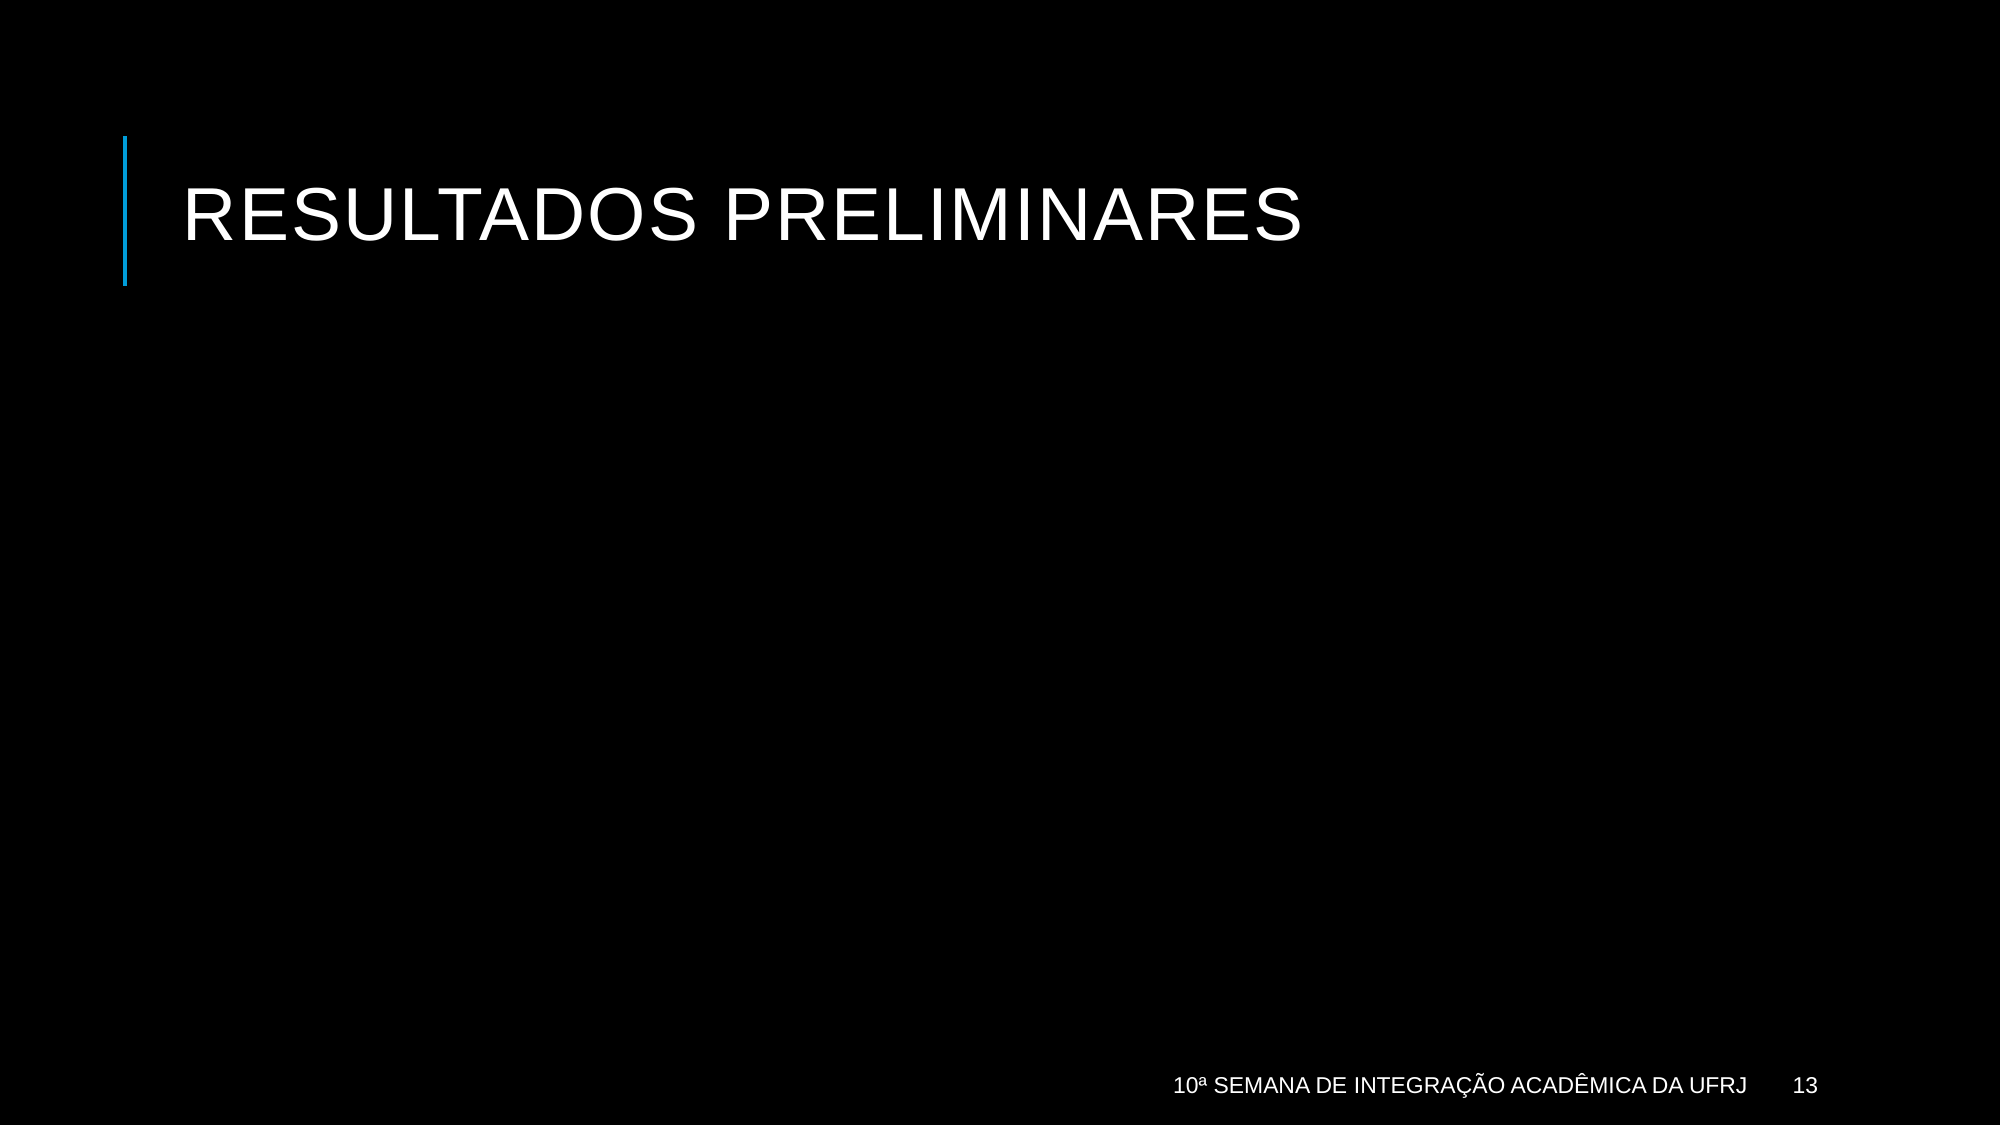

# Resultados preliminares

10ª Semana de Integração Acadêmica da UFRJ
13